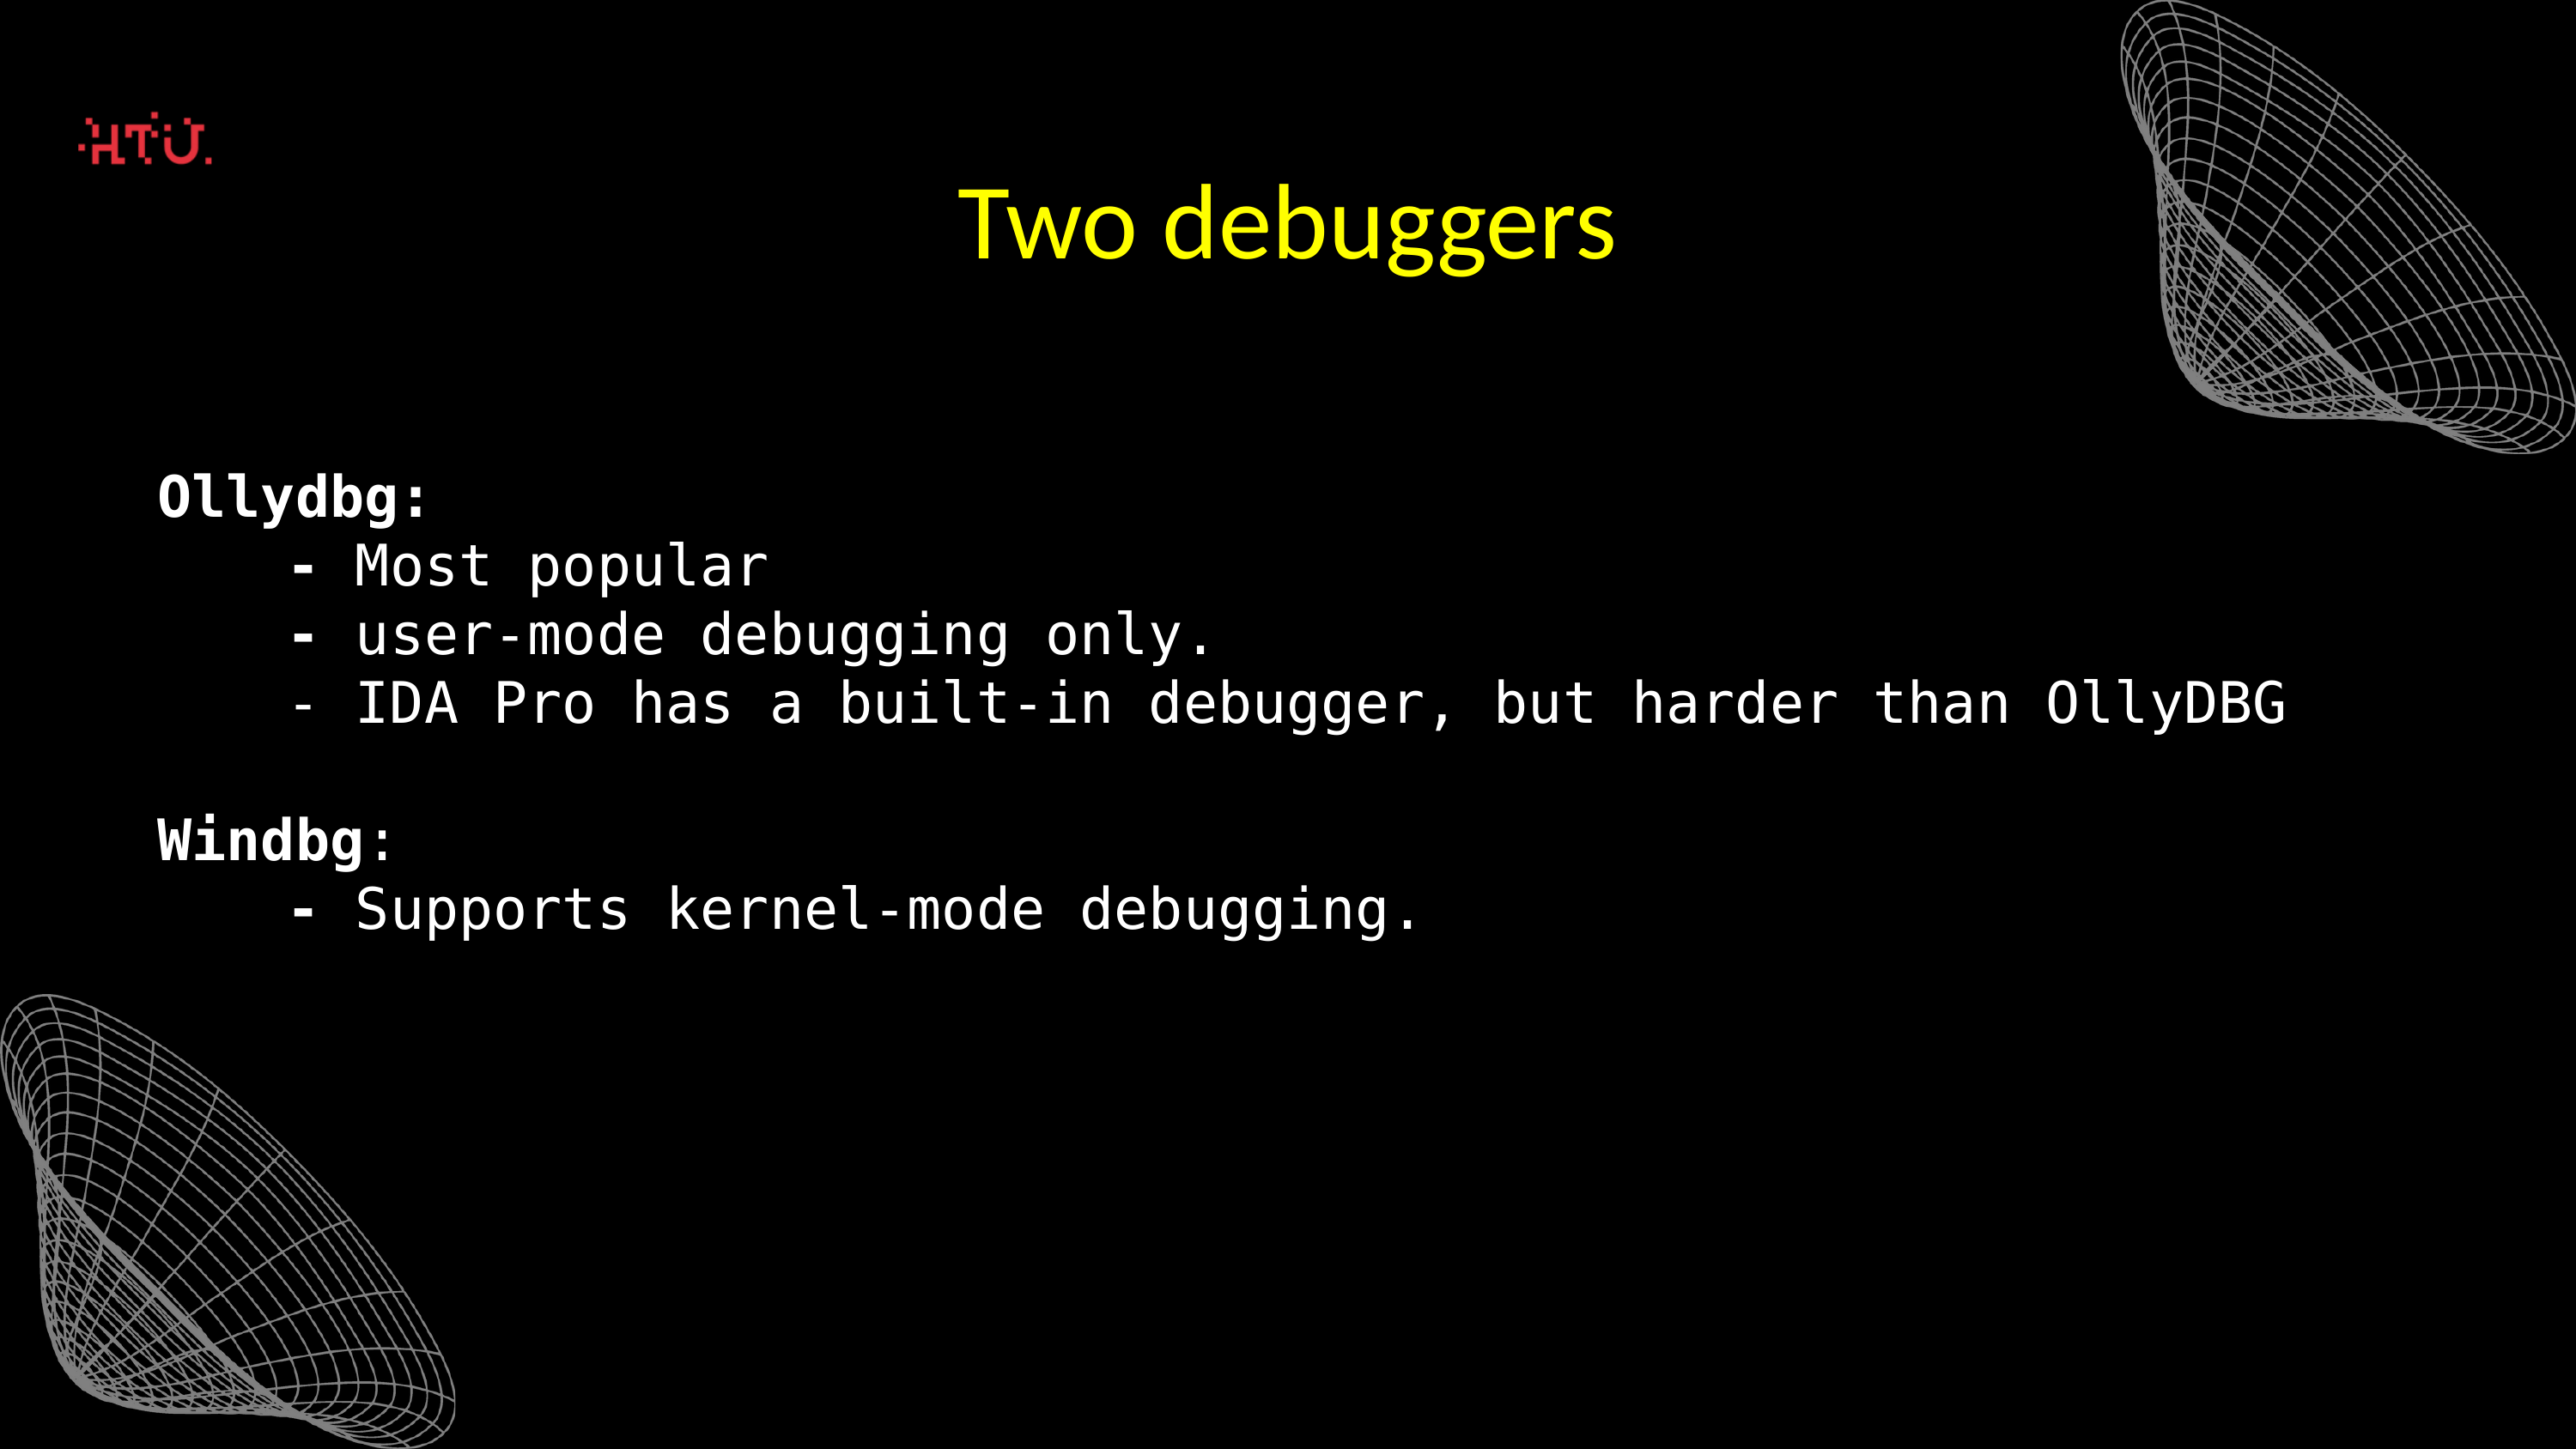

Two debuggers
Ollydbg:
	- Most popular
	- user-mode debugging only.
	- IDA Pro has a built-in debugger, but harder than OllyDBG

Windbg:
	- Supports kernel-mode debugging.